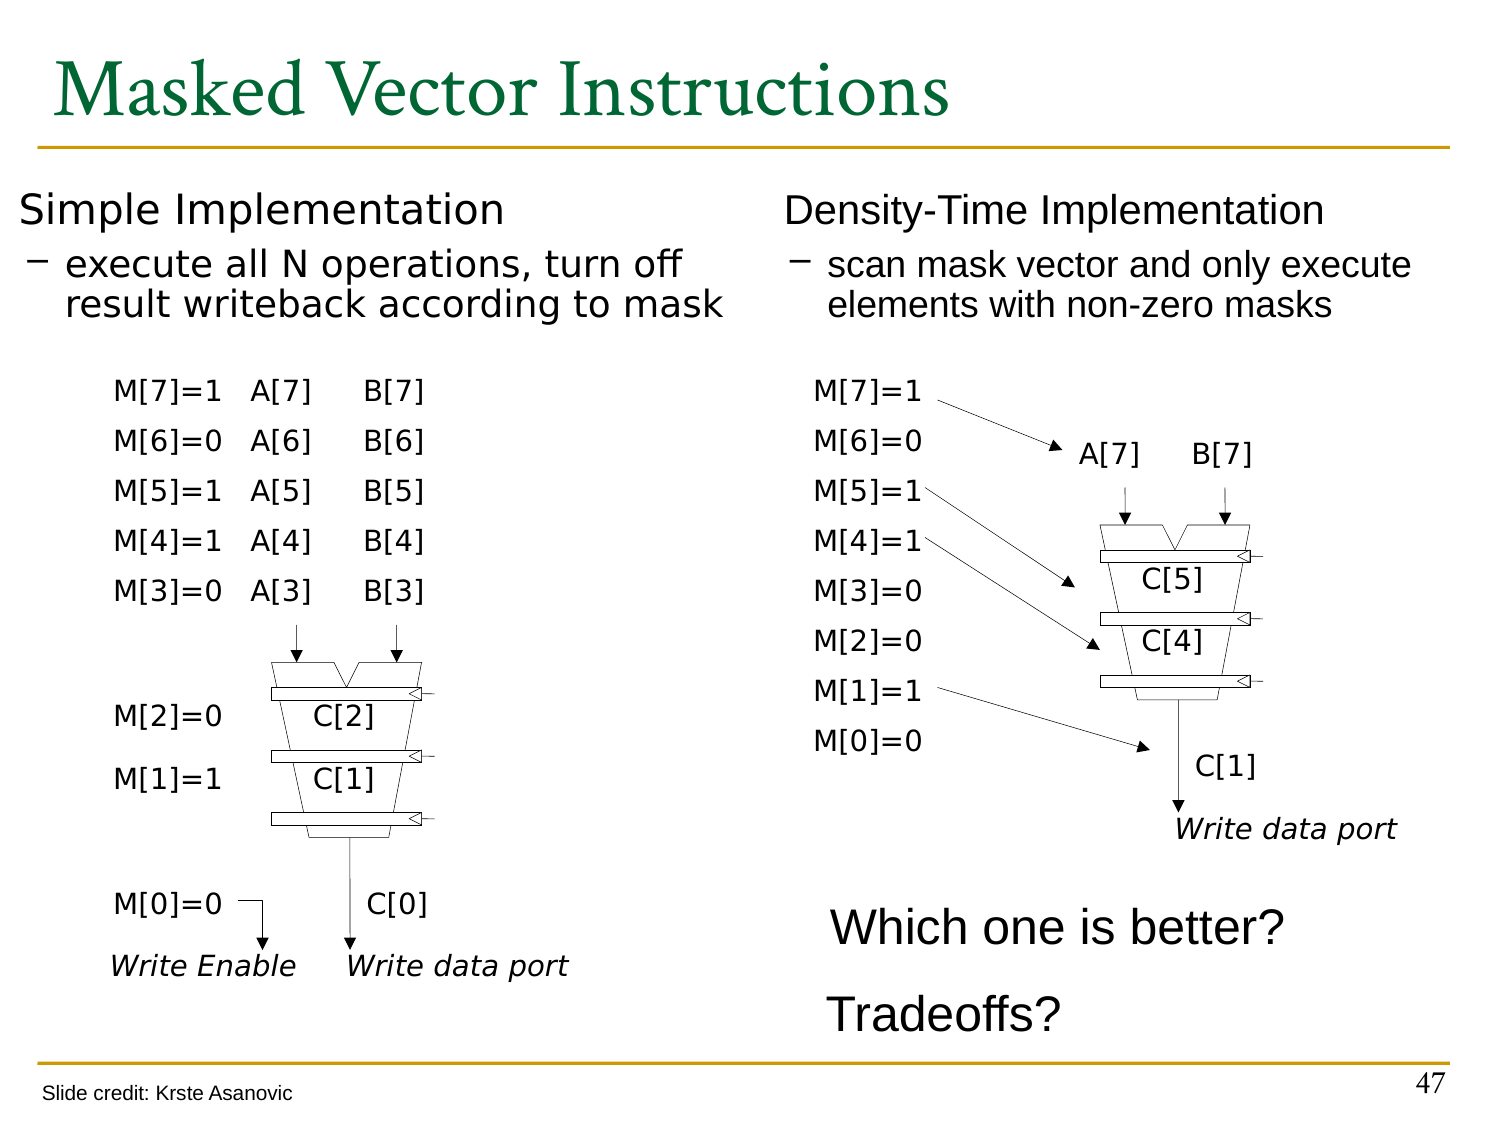

# Masked Vector Instructions
     Simple Implementation
execute all N operations, turn off result writeback according to mask
M[7]=1
A[7]
B[7]
M[6]=0
A[6]
B[6]
M[5]=1
A[5]
B[5]
M[4]=1
A[4]
B[4]
M[3]=0
A[3]
B[3]

M[2]=0
C[2]

M[1]=1
C[1]

M[0]=0
C[0]

Write Enable
Write data port
      Density-Time Implementation
scan mask vector and only execute elements with non-zero masks
M[7]=1

M[6]=0
A[7]
B[7]
M[5]=1

M[4]=1

C[5]
M[3]=0

M[2]=0
C[4]
M[1]=1

M[0]=0
C[1]
Write data port
Which one is better?
Tradeoffs?
47
Slide credit: Krste Asanovic